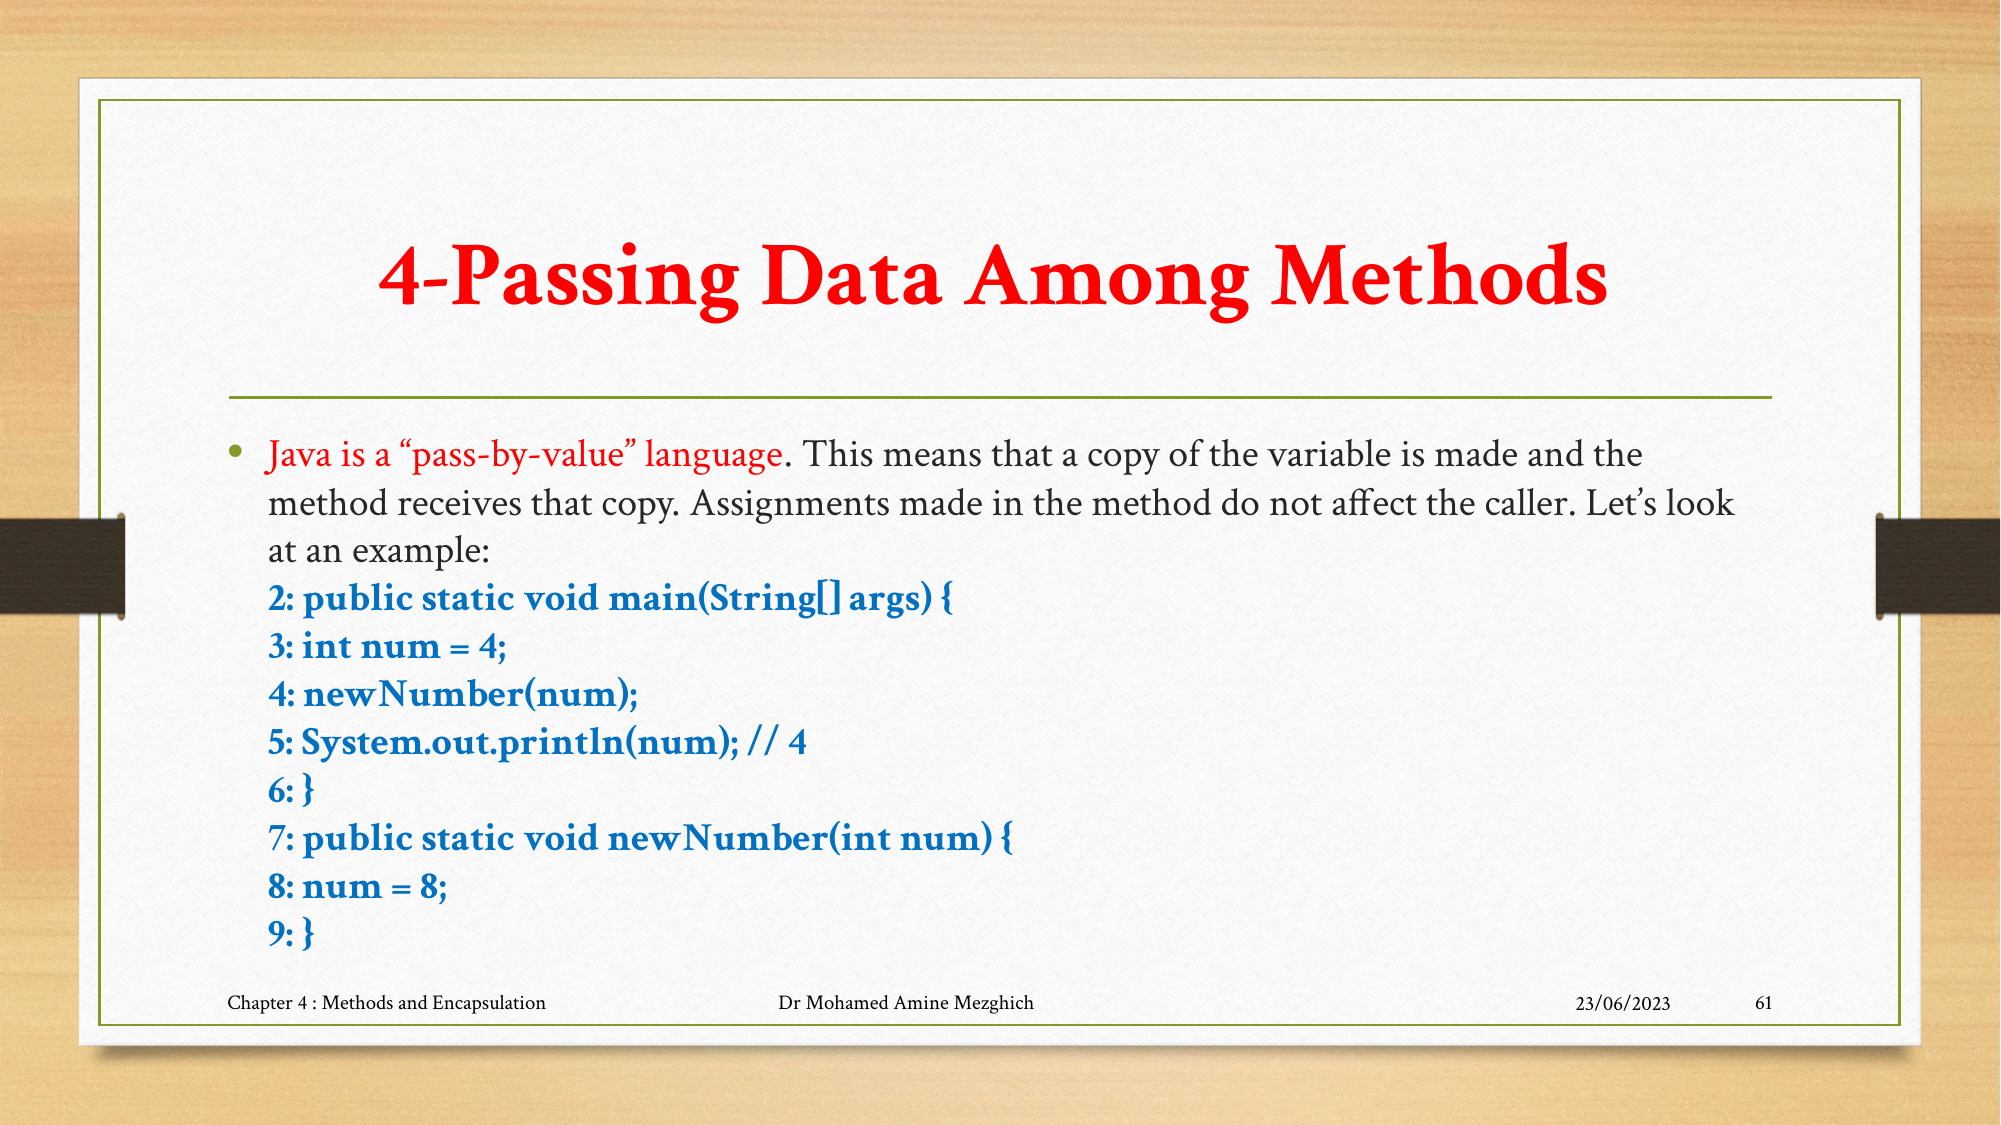

# 4-Passing Data Among Methods
Java is a “pass-by-value” language. This means that a copy of the variable is made and the method receives that copy. Assignments made in the method do not affect the caller. Let’s look at an example:
2: public static void main(String[] args) {
3: int num = 4;
4: newNumber(num);
5: System.out.println(num); // 4
6: }
7: public static void newNumber(int num) {
8: num = 8;
9: }
Chapter 4 : Methods and Encapsulation                                                 Dr Mohamed Amine Mezghich
23/06/2023
61